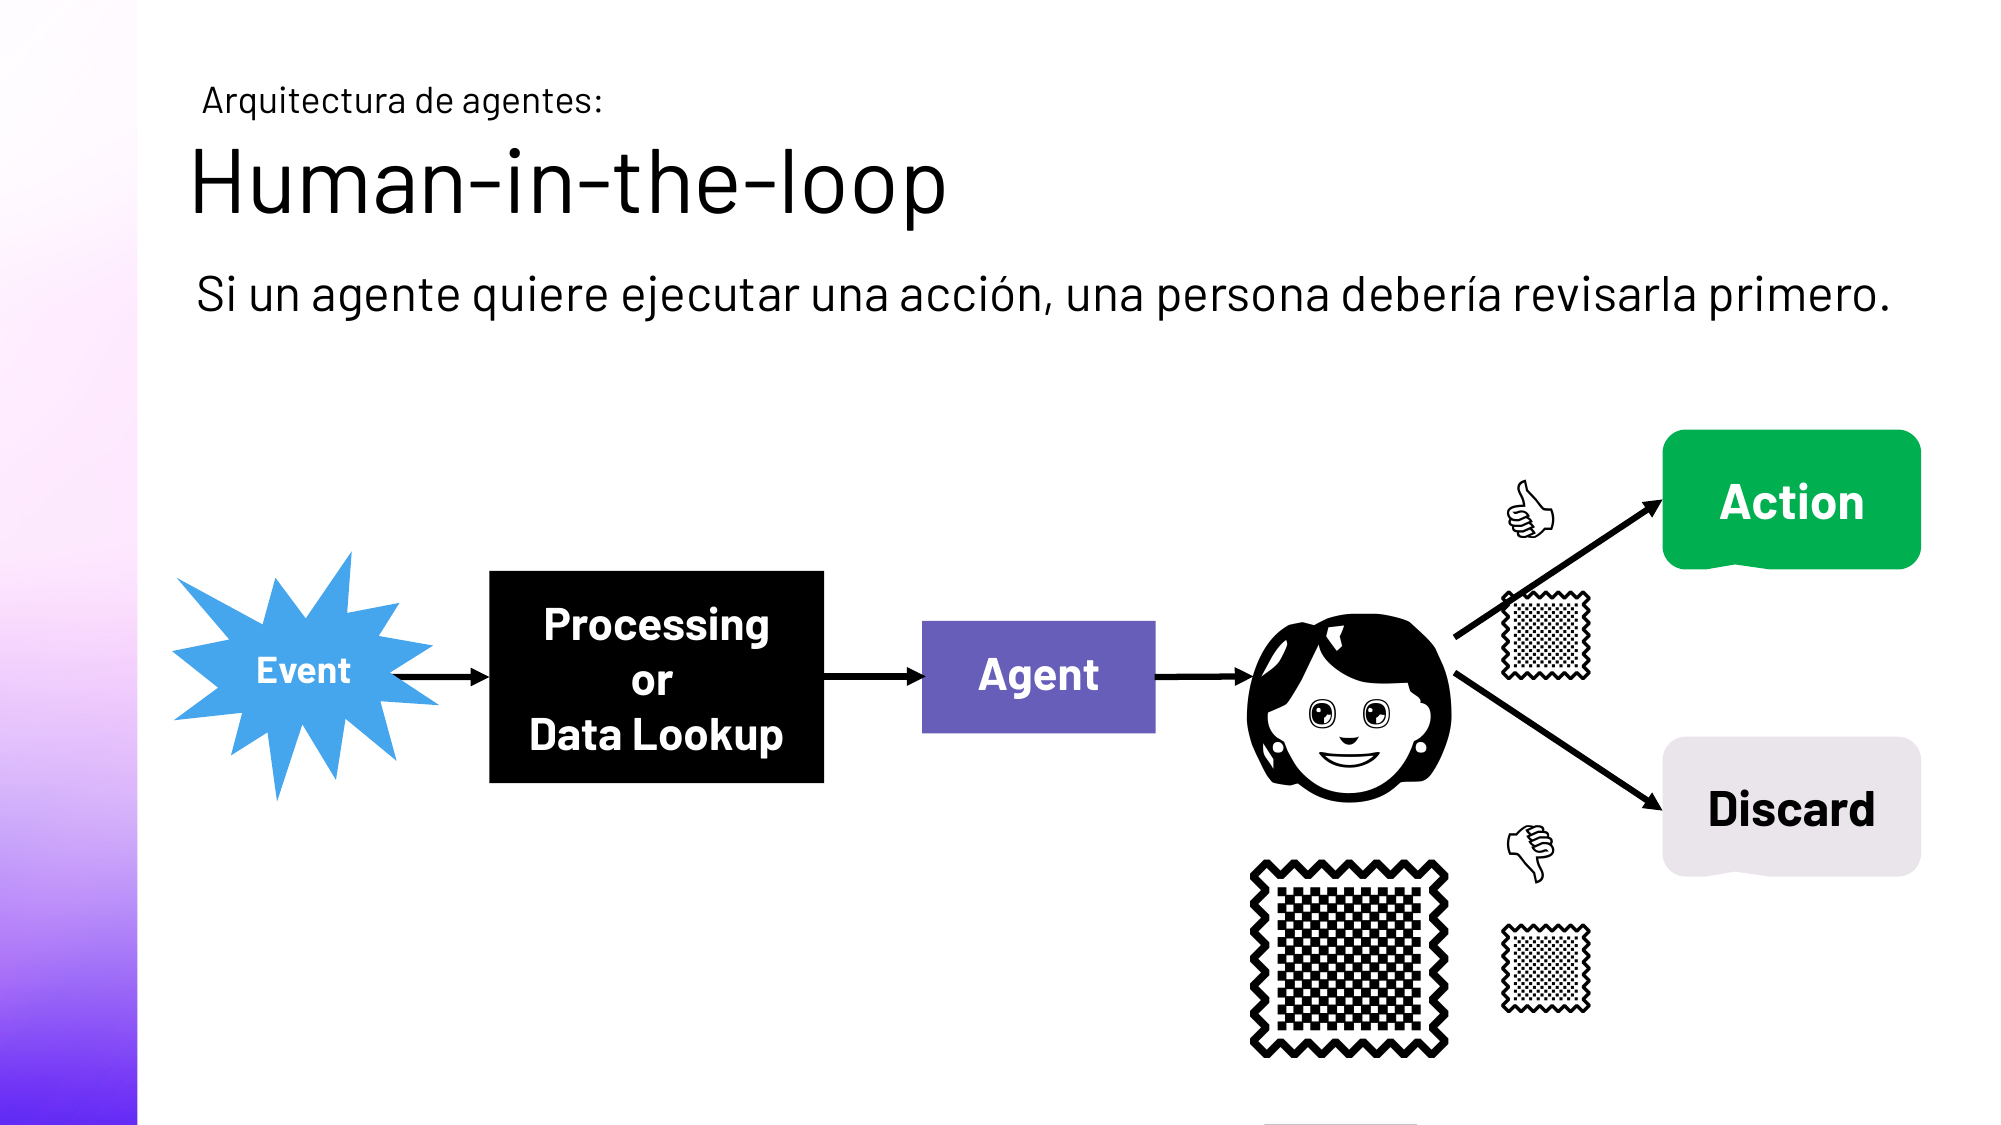

Arquitectura de agentes:
# Human-in-the-loop
Si un agente quiere ejecutar una acción, una persona debería revisarla primero.
Action
👍🏼
Event
👩🏽‍💻
Processing
or
Data Lookup
Agent
Discard
👎🏼